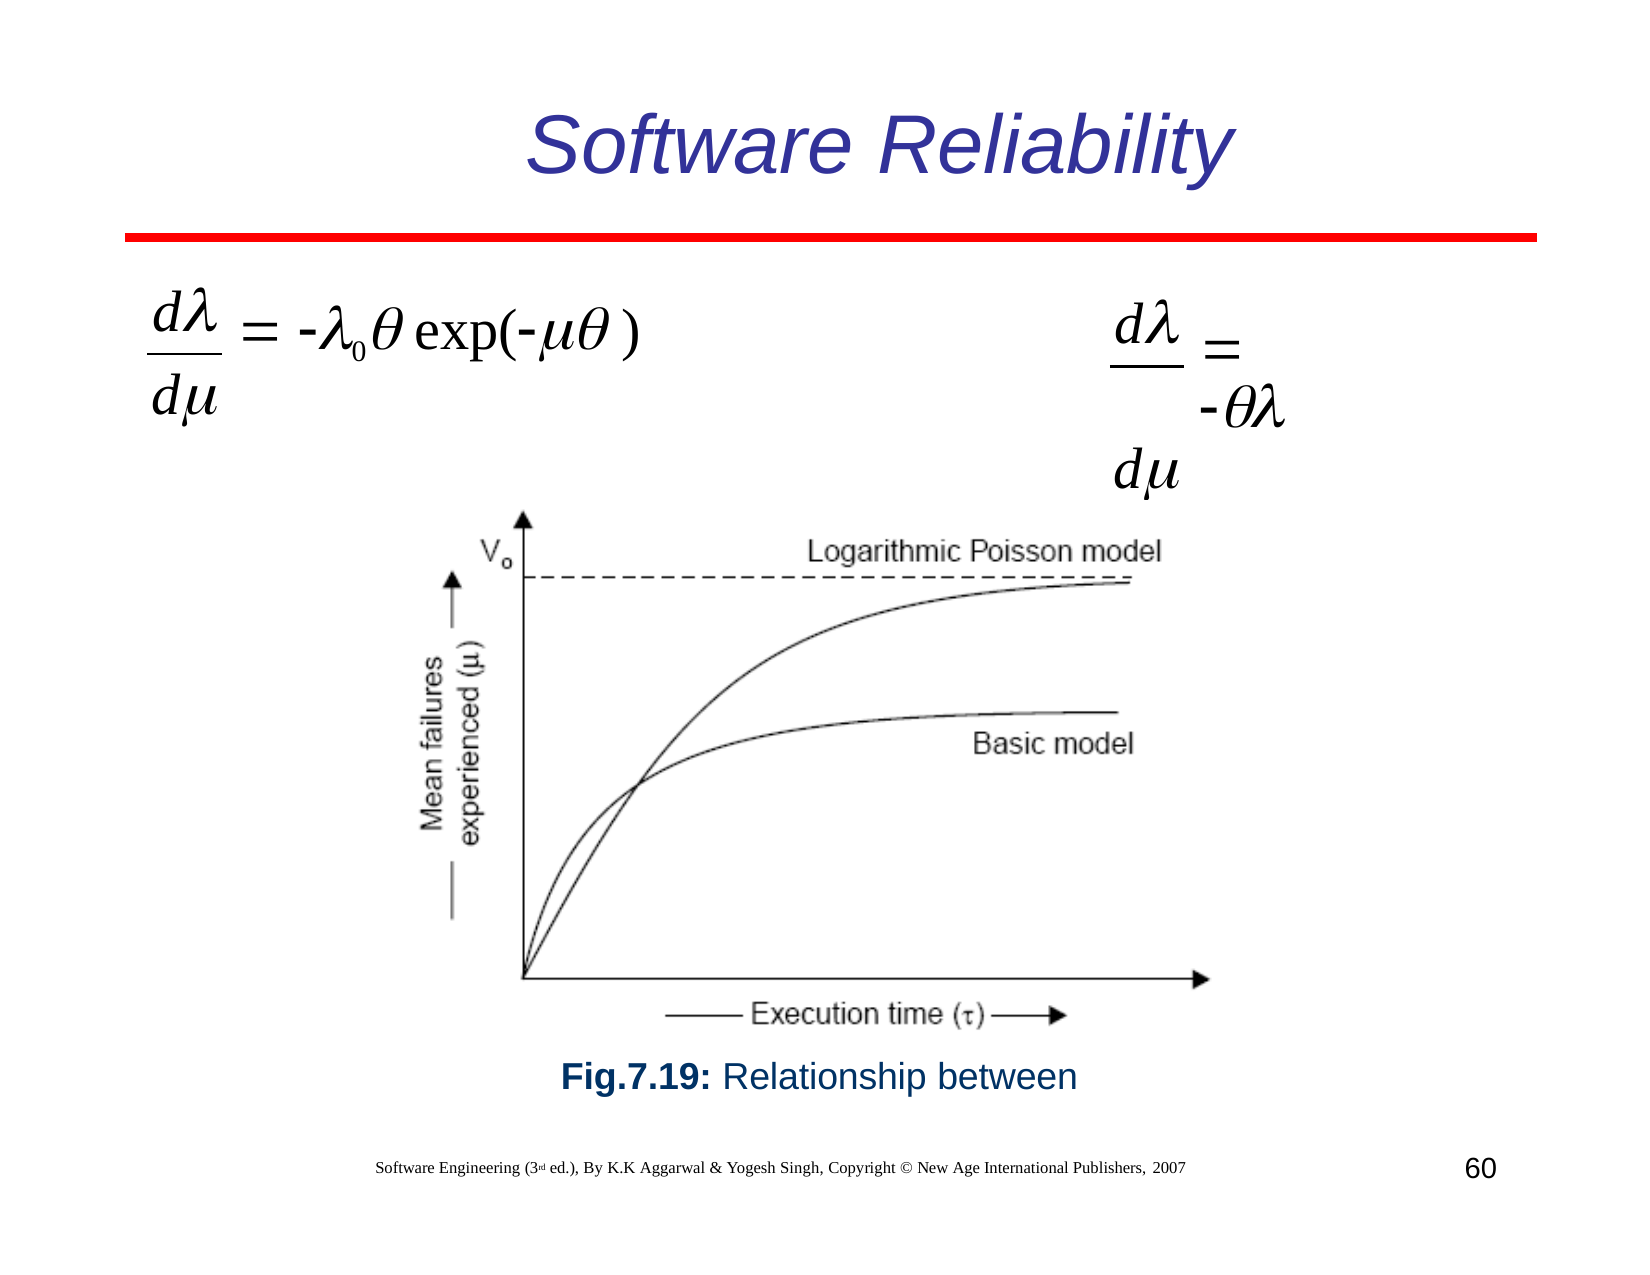

# Software Reliability

dλ
dλ
= −λ0θ exp(−μθ )
dμ
= −θλ
dμ

Fig.7.19: Relationship between
60
Software Engineering (3rd  ed.), By K.K Aggarwal & Yogesh Singh, Copyright © New Age International Publishers, 2007